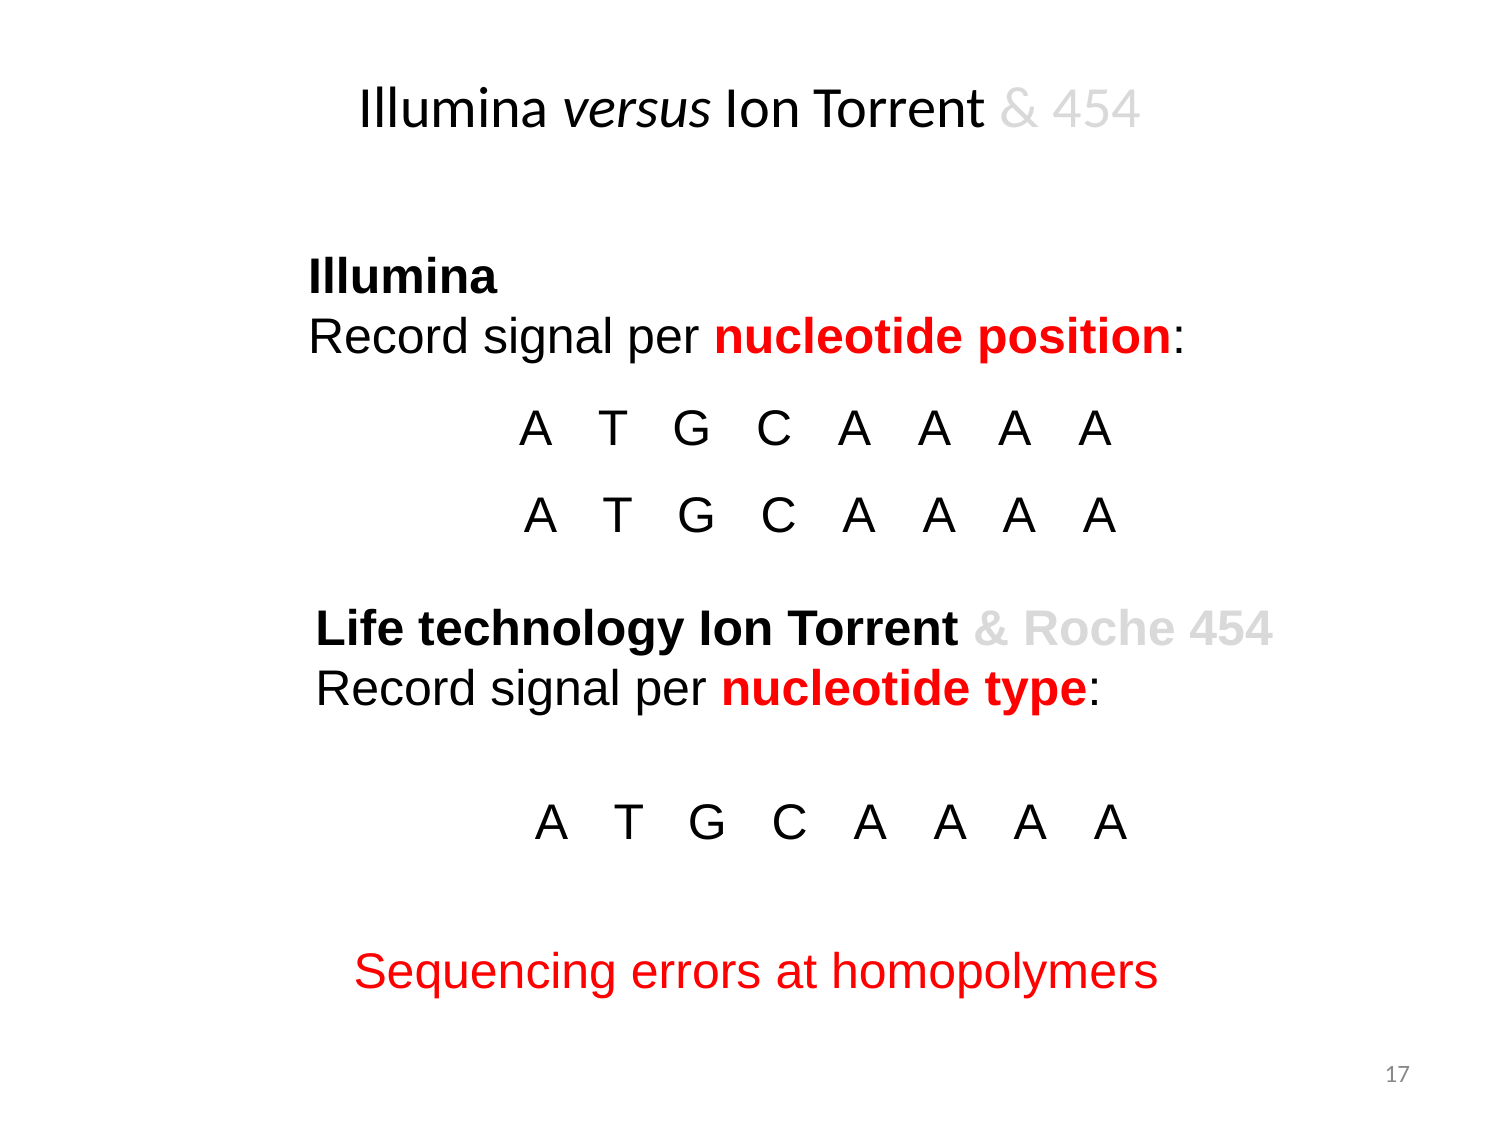

Illumina versus Ion Torrent & 454
Illumina
Record signal per nucleotide position:
A
T
G
C
A
A
A
A
A
T
G
C
A
A
A
A
Life technology Ion Torrent & Roche 454
Record signal per nucleotide type:
A
T
G
C
A
A
A
A
Sequencing errors at homopolymers
17